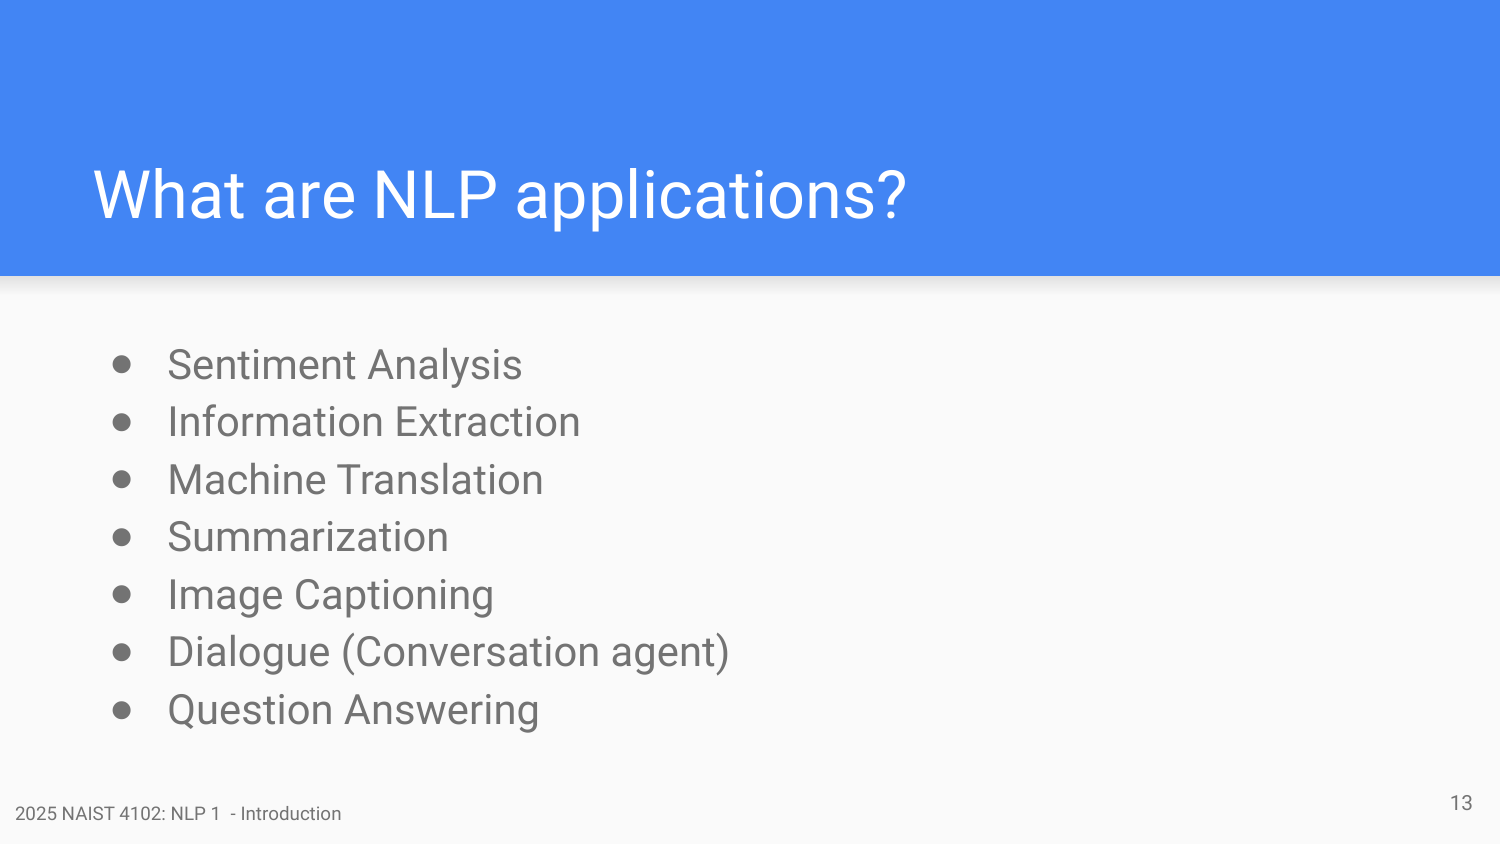

# What are NLP applications?
Sentiment Analysis
Information Extraction
Machine Translation
Summarization
Image Captioning
Dialogue (Conversation agent)
Question Answering
13